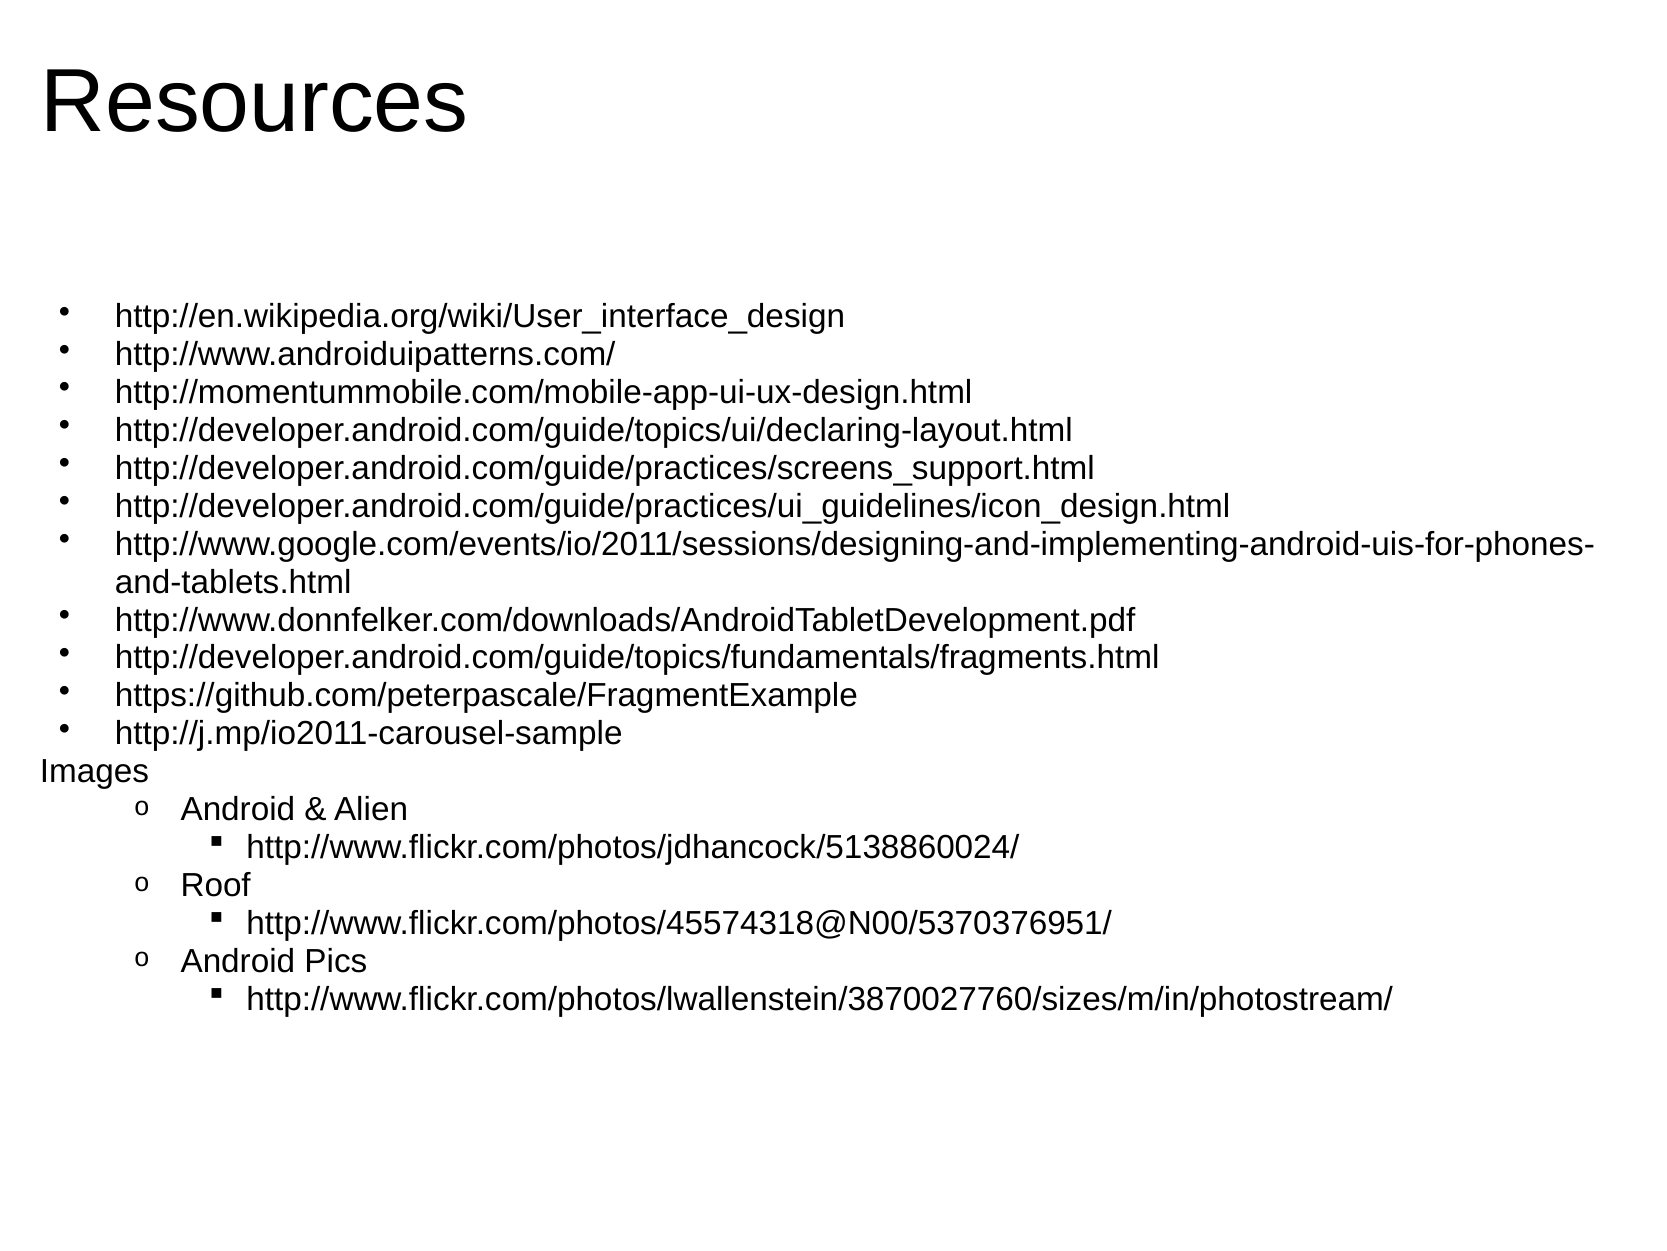

# Resources
http://en.wikipedia.org/wiki/User_interface_design
http://www.androiduipatterns.com/
http://momentummobile.com/mobile-app-ui-ux-design.html
http://developer.android.com/guide/topics/ui/declaring-layout.html
http://developer.android.com/guide/practices/screens_support.html
http://developer.android.com/guide/practices/ui_guidelines/icon_design.html
http://www.google.com/events/io/2011/sessions/designing-and-implementing-android-uis-for-phones-and-tablets.html
http://www.donnfelker.com/downloads/AndroidTabletDevelopment.pdf
http://developer.android.com/guide/topics/fundamentals/fragments.html
https://github.com/peterpascale/FragmentExample
http://j.mp/io2011-carousel-sample
Images
Android & Alien
http://www.flickr.com/photos/jdhancock/5138860024/
Roof
http://www.flickr.com/photos/45574318@N00/5370376951/
Android Pics
http://www.flickr.com/photos/lwallenstein/3870027760/sizes/m/in/photostream/